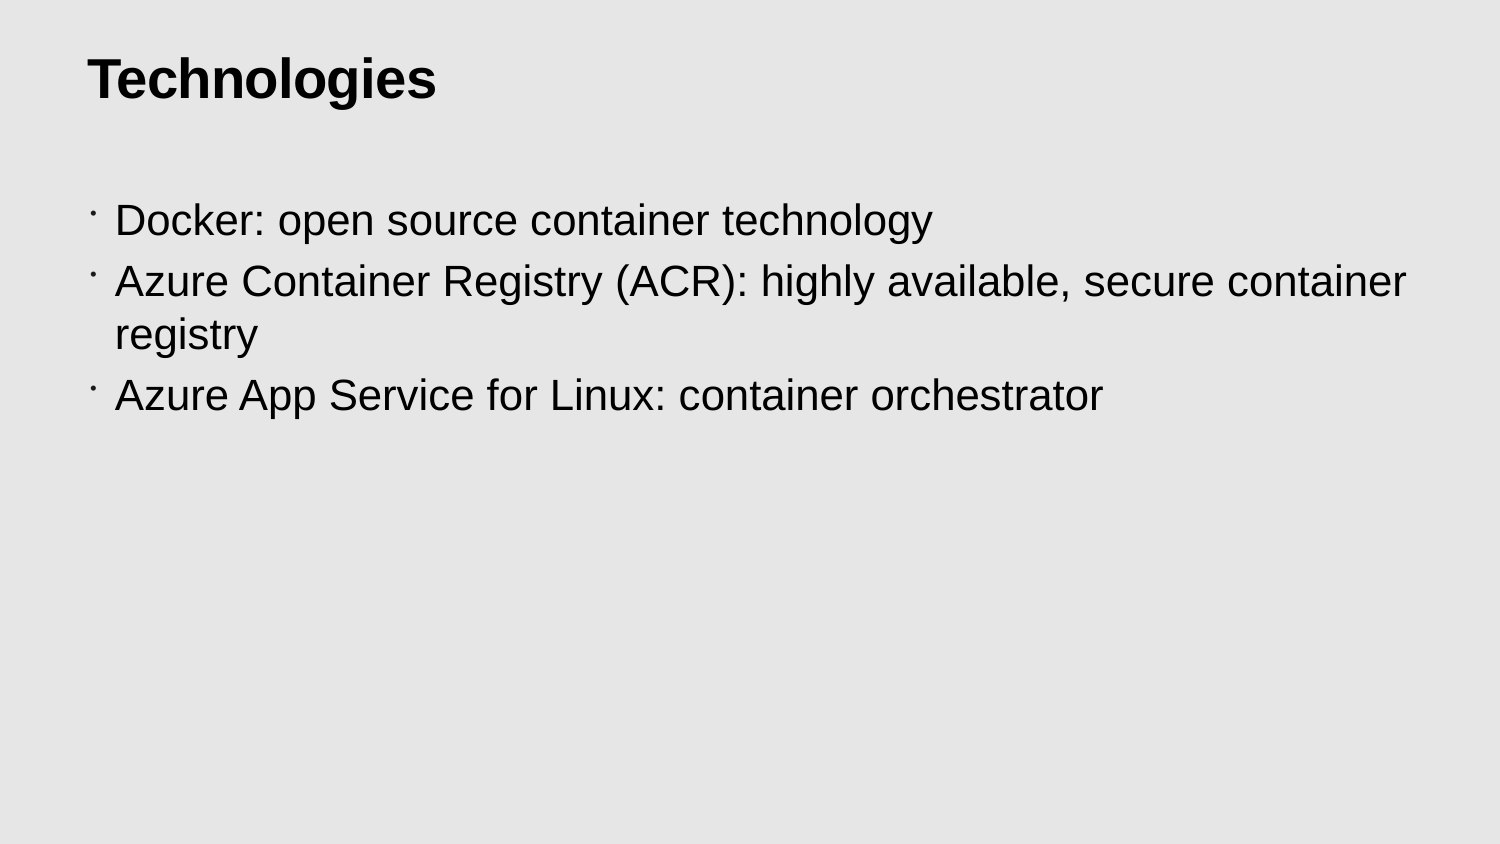

# Technologies
Docker: open source container technology
Azure Container Registry (ACR): highly available, secure container registry
Azure App Service for Linux: container orchestrator